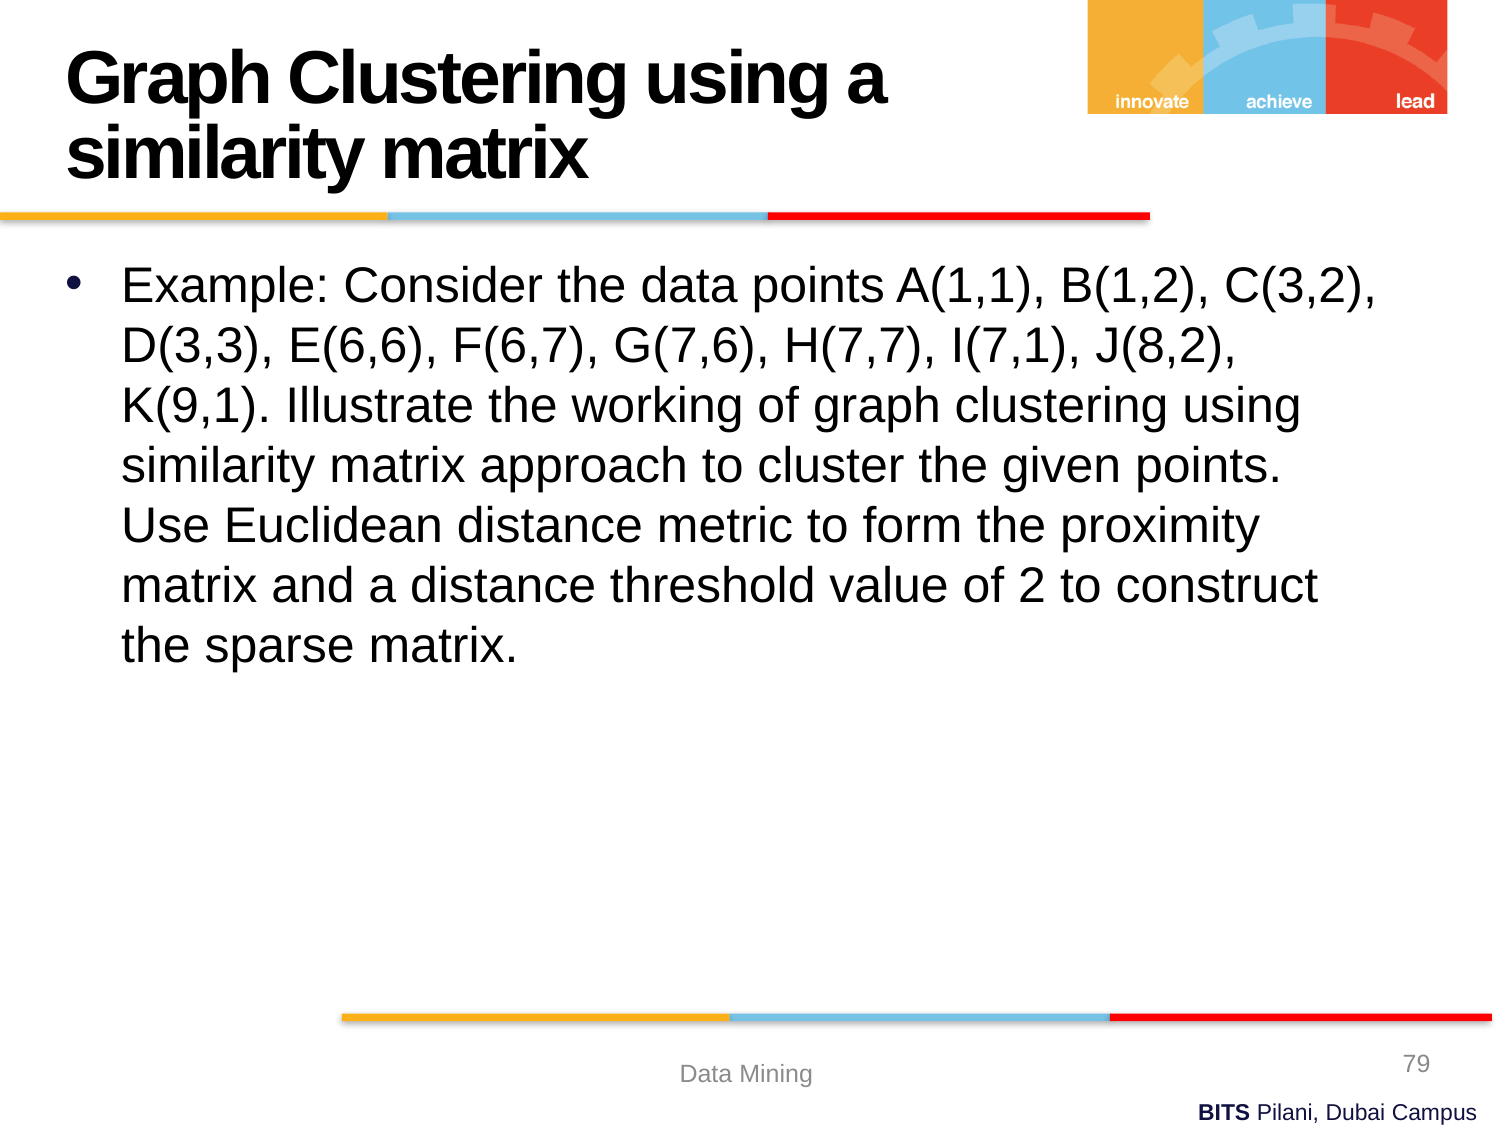

Graph Clustering using a similarity matrix
Example: Consider the data points A(1,1), B(1,2), C(3,2), D(3,3), E(6,6), F(6,7), G(7,6), H(7,7), I(7,1), J(8,2), K(9,1). Illustrate the working of graph clustering using similarity matrix approach to cluster the given points. Use Euclidean distance metric to form the proximity matrix and a distance threshold value of 2 to construct the sparse matrix.
79
Data Mining